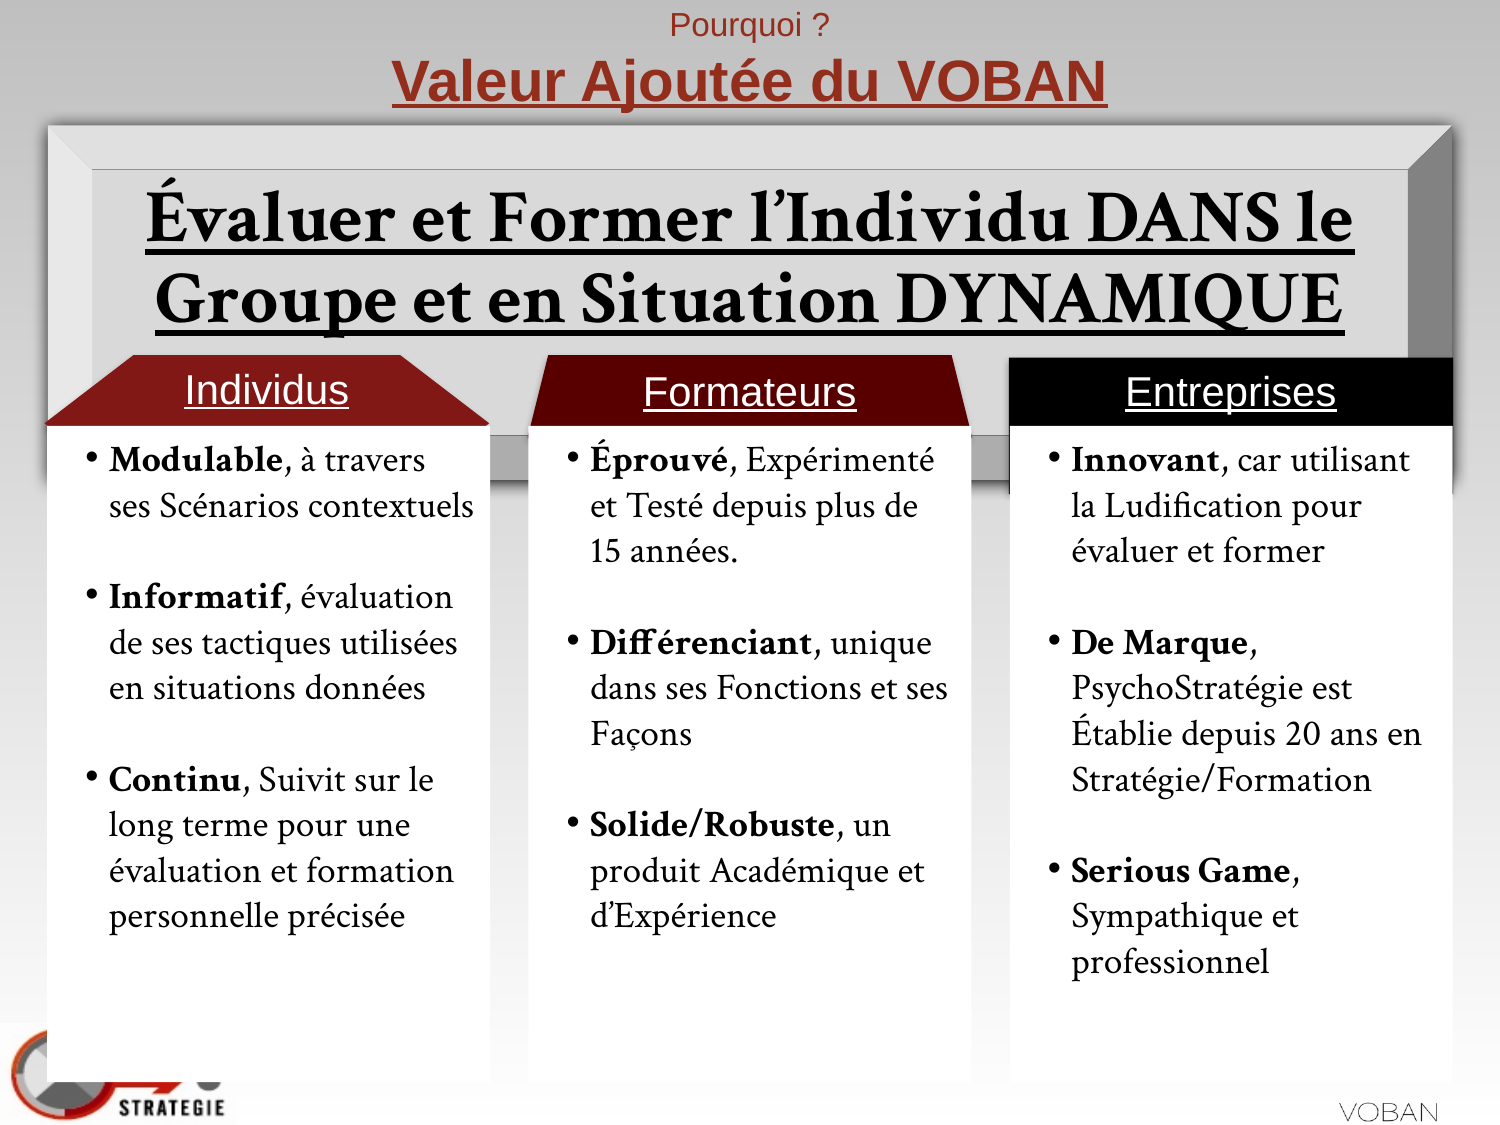

# Pourquoi ? Valeur Ajoutée du VOBAN
Évaluer et Former l’Individu DANS le Groupe et en Situation DYNAMIQUE
Individus
Formateurs
Entreprises
Modulable, à travers ses Scénarios contextuels

Informatif, évaluation de ses tactiques utilisées en situations données

Continu, Suivit sur le long terme pour une évaluation et formation personnelle précisée

Éprouvé, Expérimenté et Testé depuis plus de 15 années.

Différenciant, unique dans ses Fonctions et ses Façons

Solide/Robuste, un produit Académique et d’Expérience
Innovant, car utilisant la Ludification pour  évaluer et former

De Marque, PsychoStratégie est Établie depuis 20 ans en Stratégie/Formation

Serious Game, Sympathique et professionnel